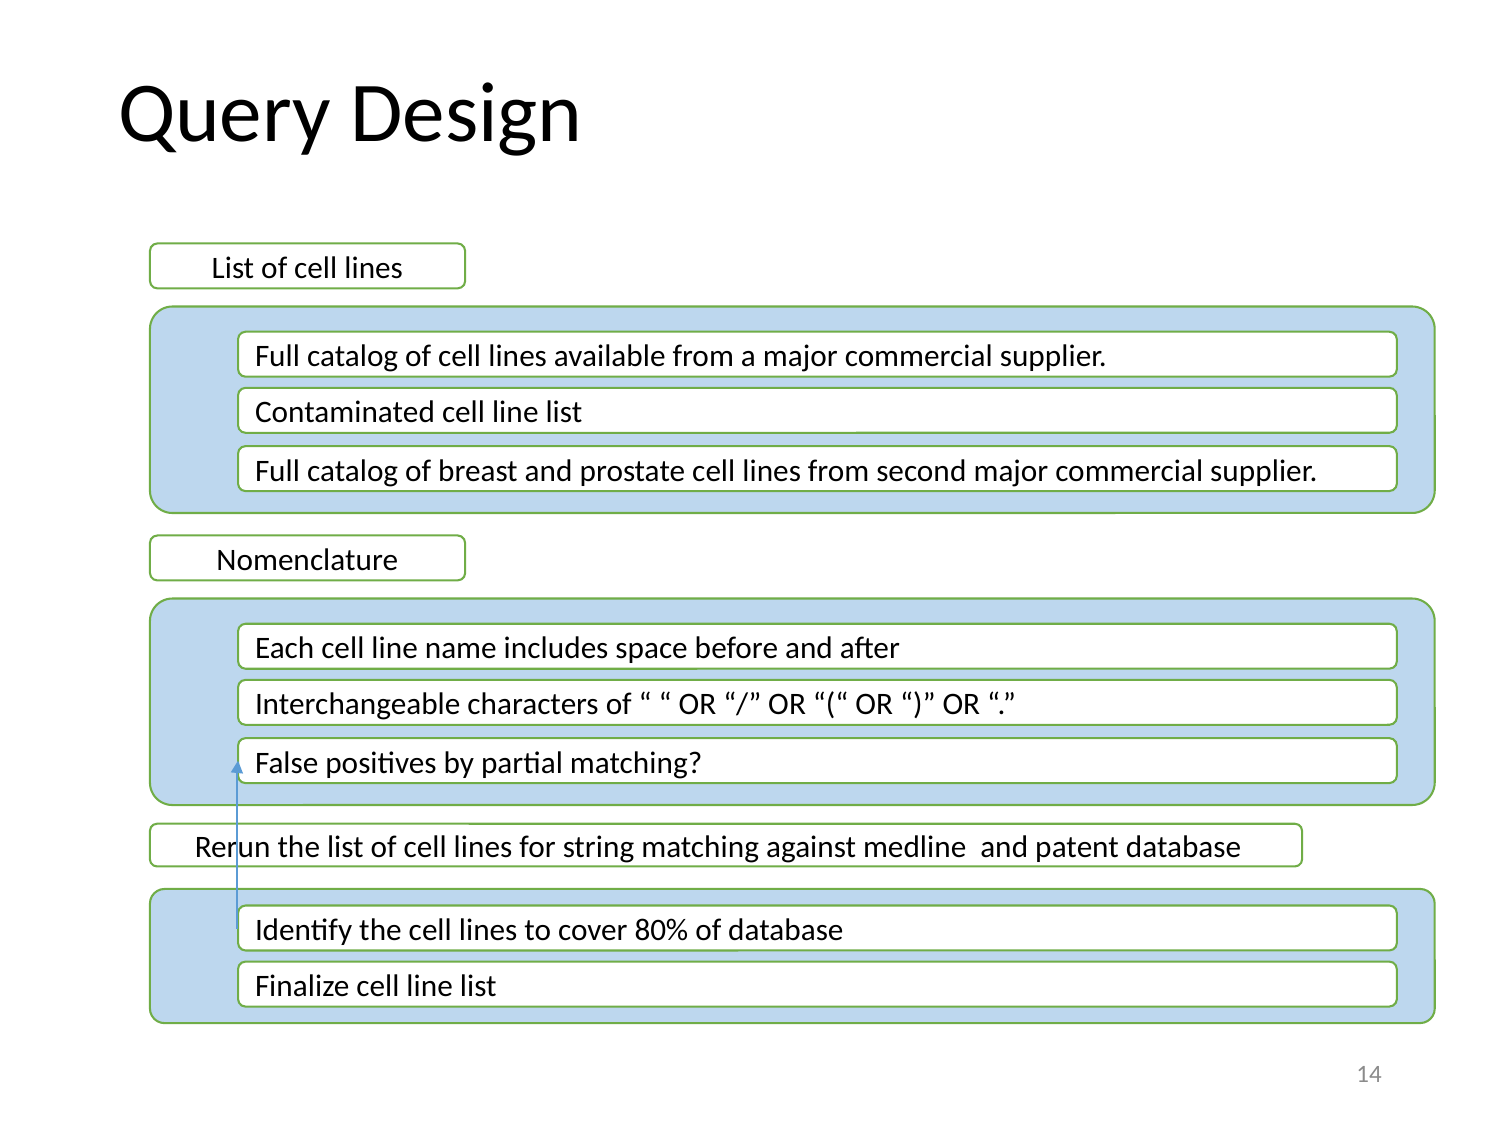

# Query Design
List of cell lines

Full catalog of cell lines available from a major commercial supplier.
Contaminated cell line list
Full catalog of breast and prostate cell lines from second major commercial supplier.
Nomenclature

Each cell line name includes space before and after
Interchangeable characters of “ “ OR “/” OR “(“ OR “)” OR “.”
False positives by partial matching?
Rerun the list of cell lines for string matching against medline  and patent database

Identify the cell lines to cover 80% of database
Finalize cell line list
14